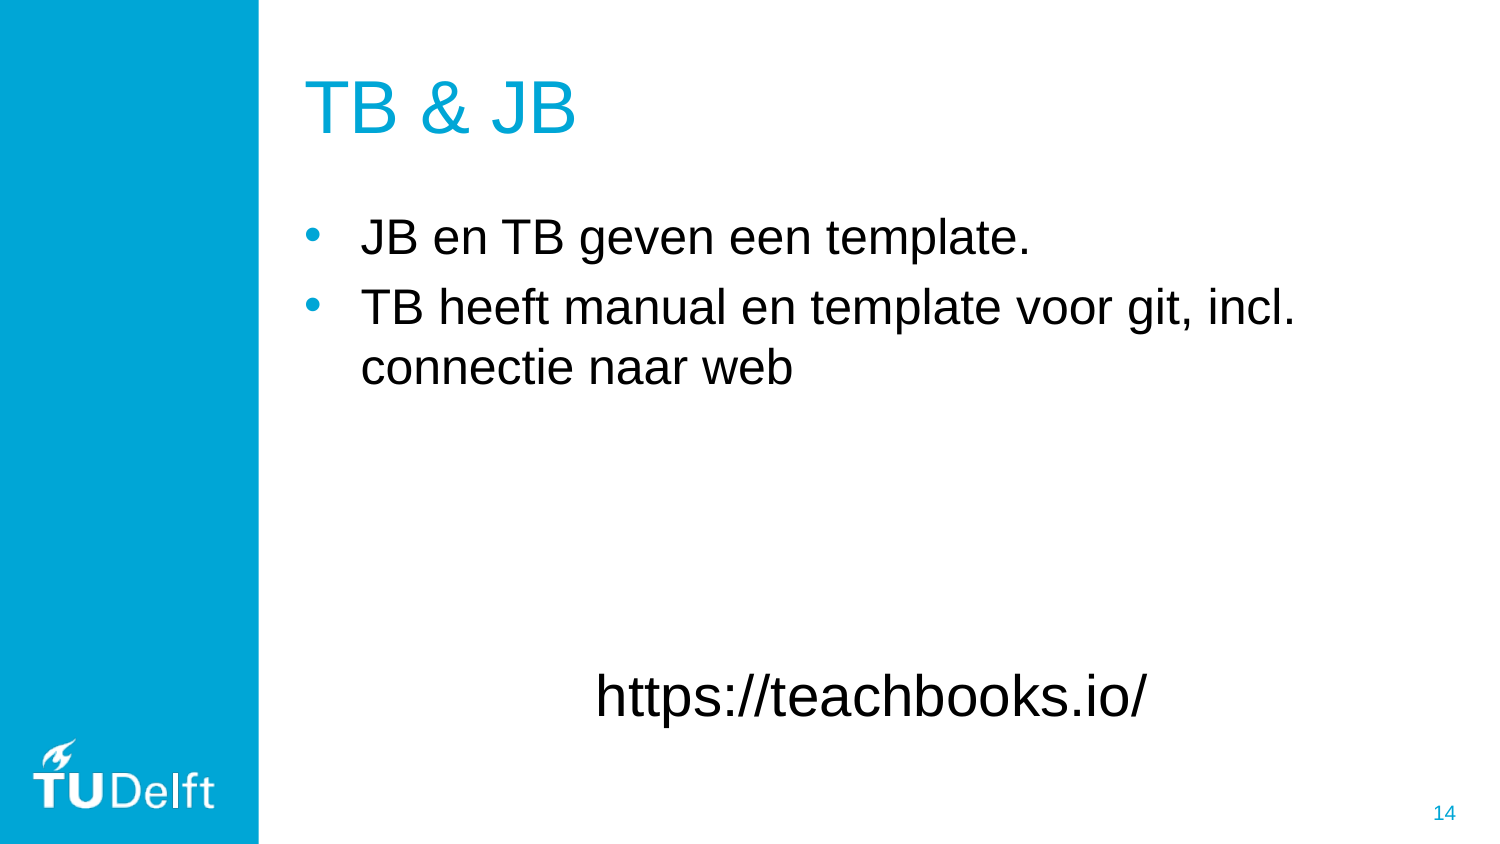

# TB & JB
JB en TB geven een template.
TB heeft manual en template voor git, incl. connectie naar web
https://teachbooks.io/